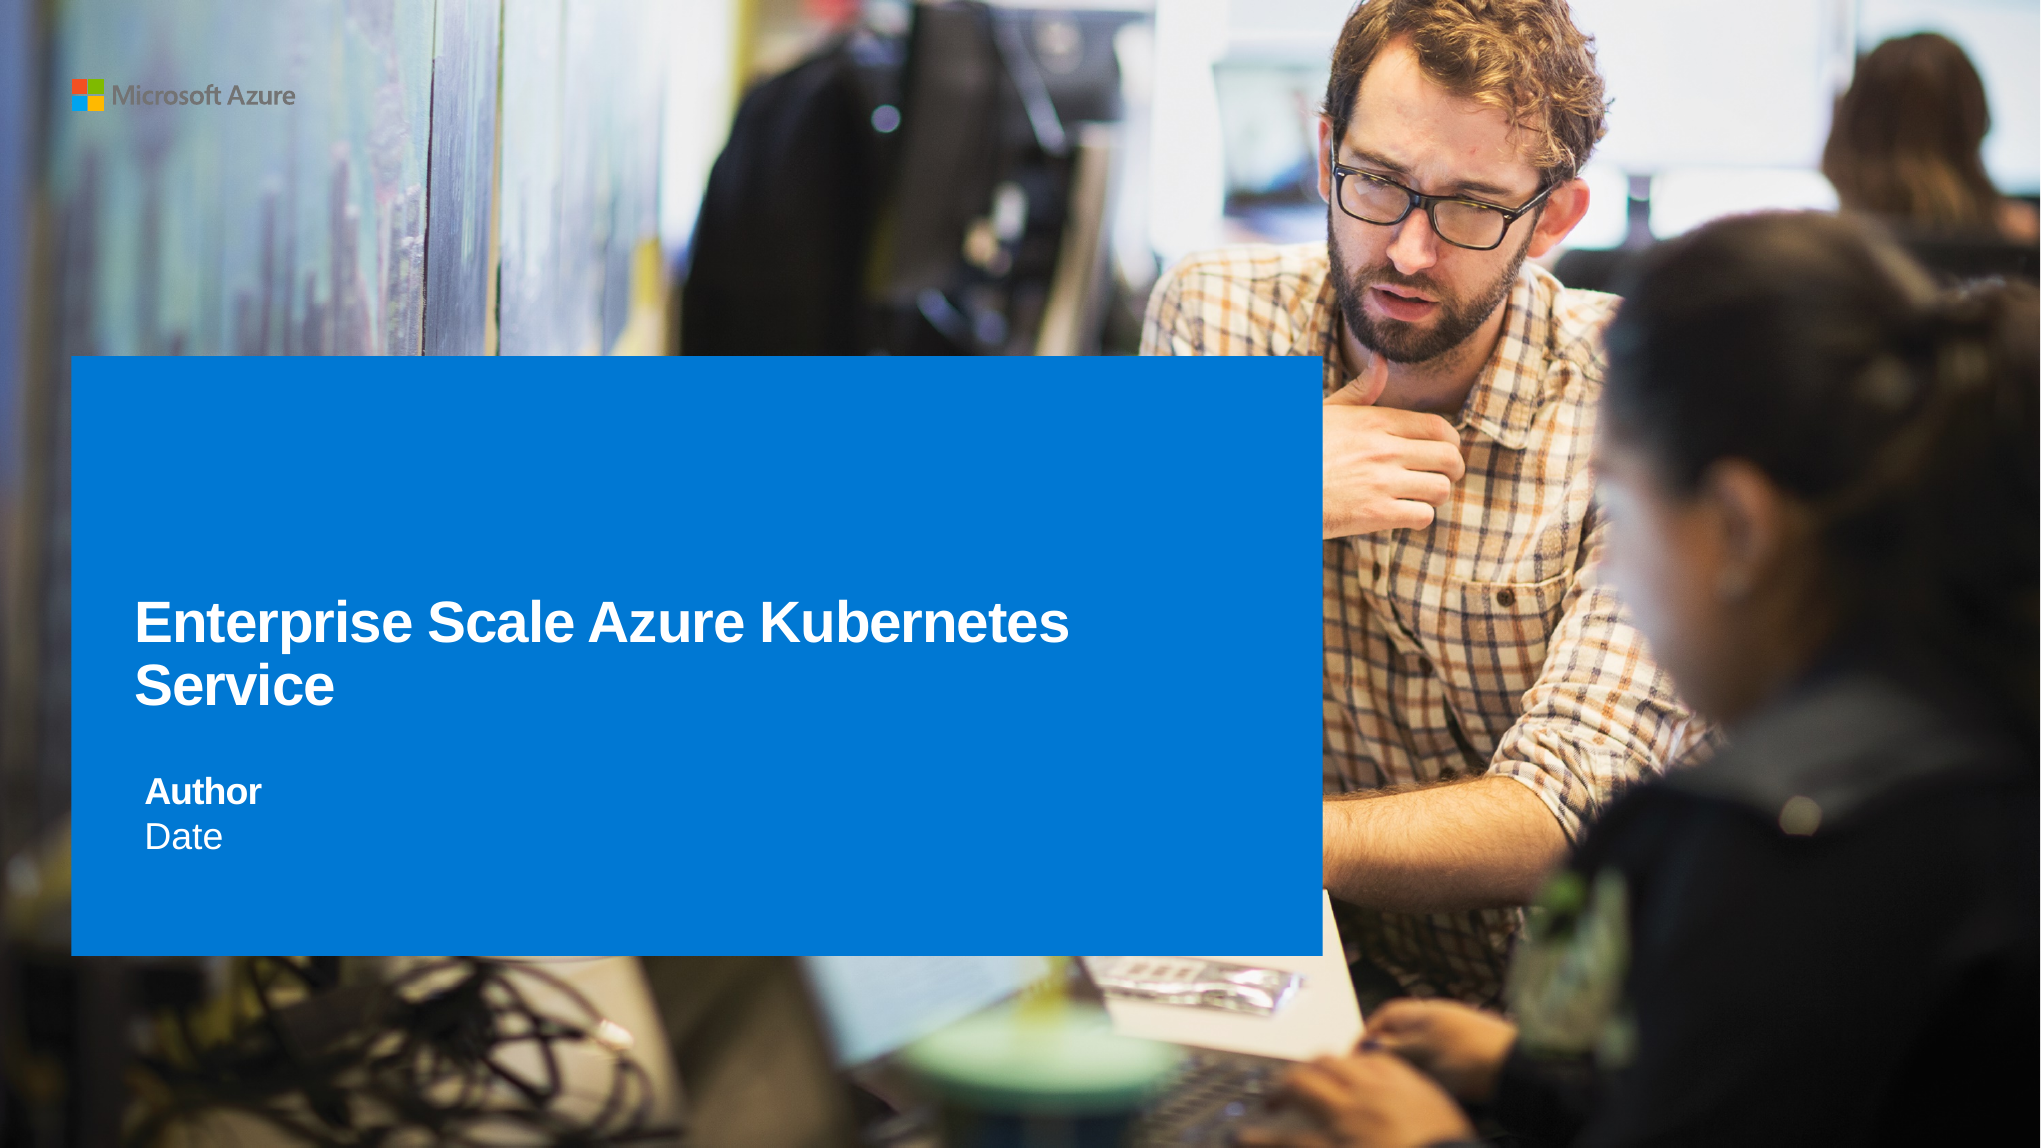

# Enterprise Scale Azure Kubernetes Service
Author
Date